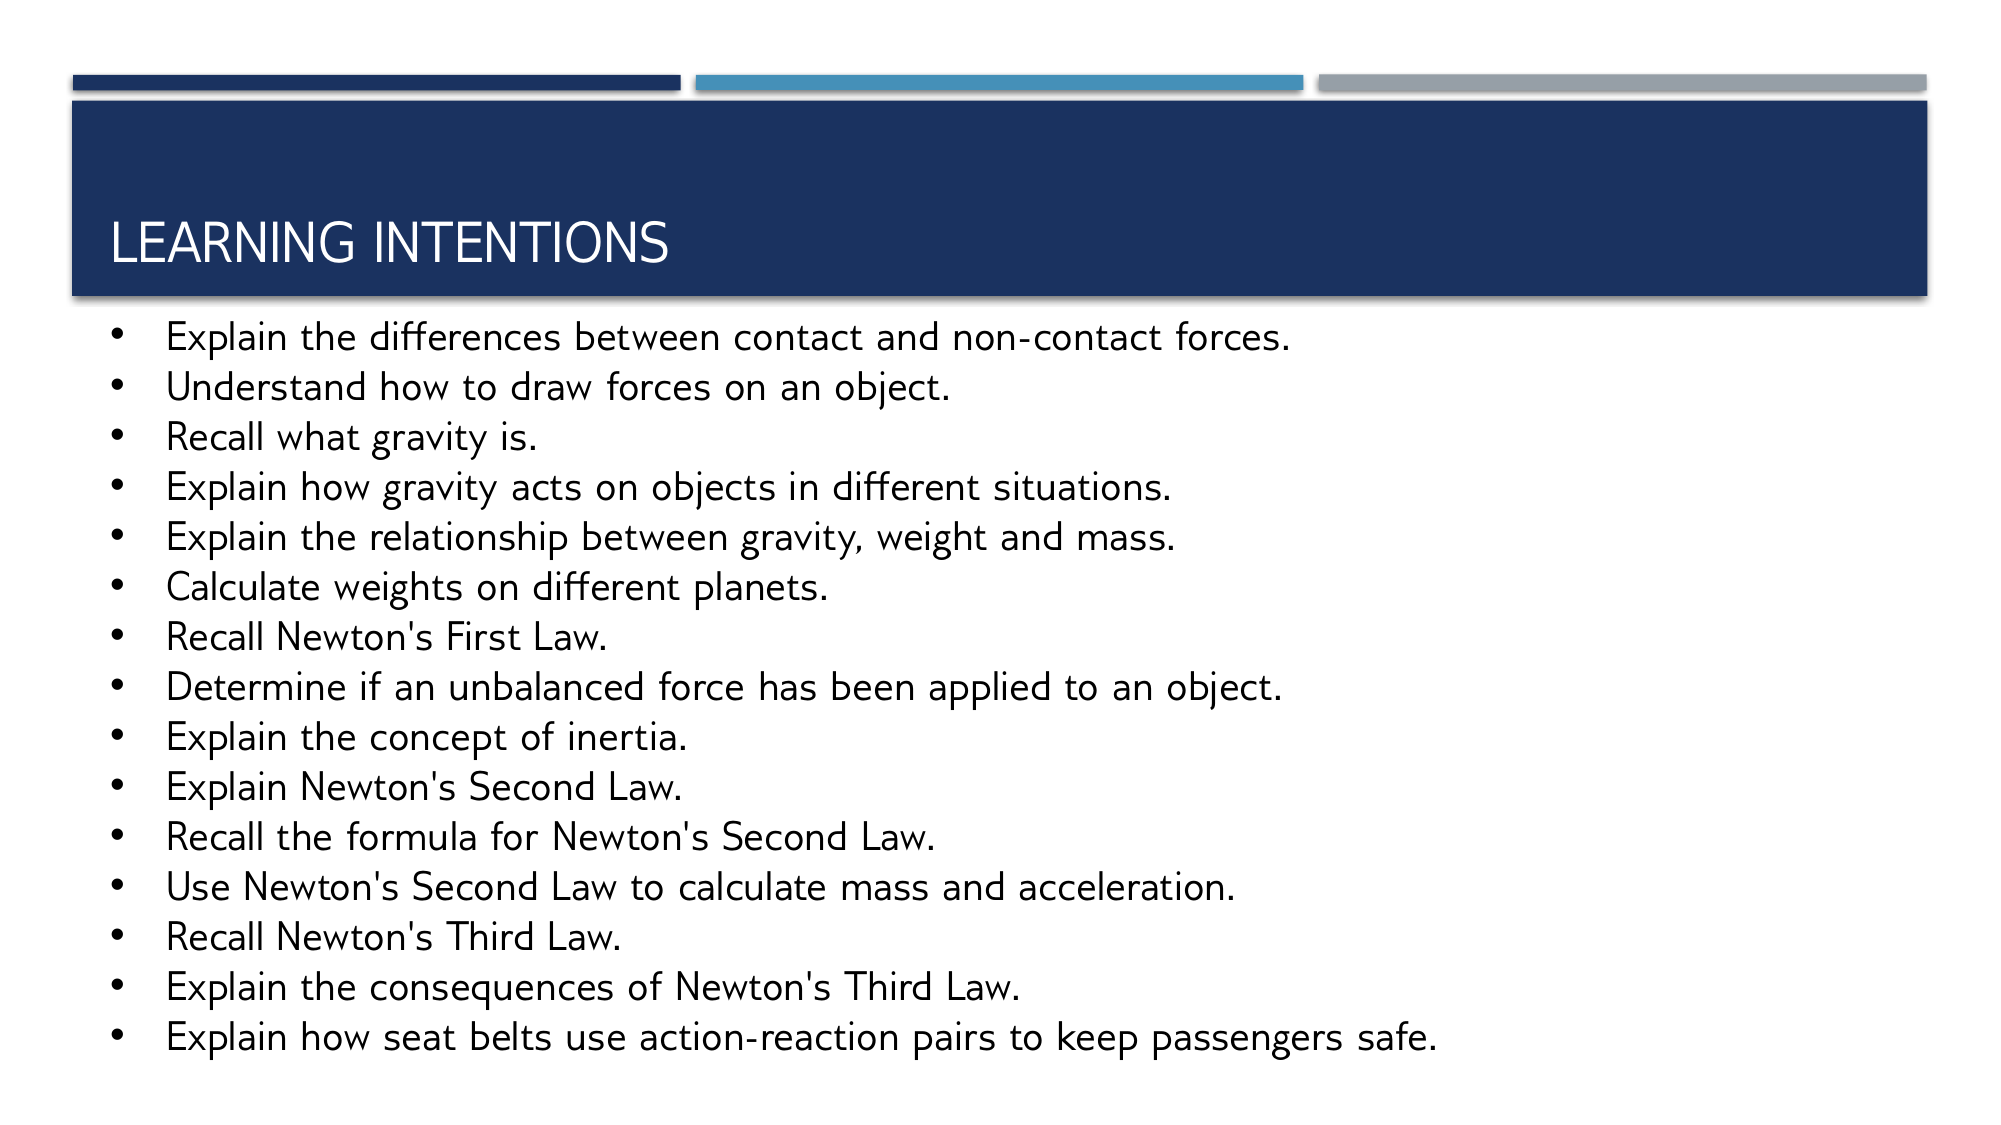

# Learning Intentions
Explain the differences between contact and non-contact forces.
Understand how to draw forces on an object.
Recall what gravity is.
Explain how gravity acts on objects in different situations.
Explain the relationship between gravity, weight and mass.
Calculate weights on different planets.
Recall Newton's First Law.
Determine if an unbalanced force has been applied to an object.
Explain the concept of inertia.
Explain Newton's Second Law.
Recall the formula for Newton's Second Law.
Use Newton's Second Law to calculate mass and acceleration.
Recall Newton's Third Law.
Explain the consequences of Newton's Third Law.
Explain how seat belts use action-reaction pairs to keep passengers safe.